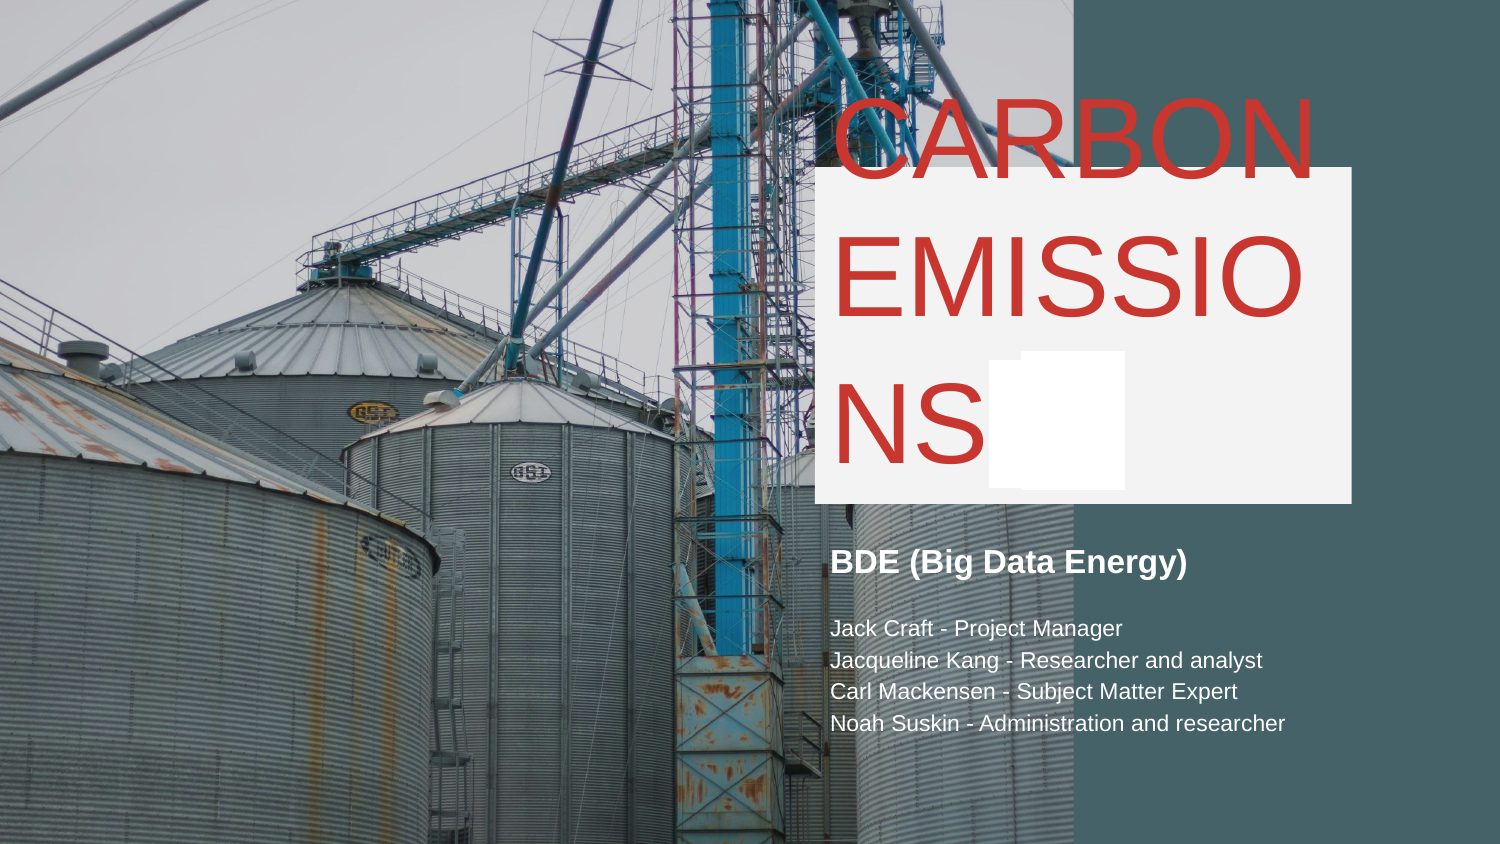

# CARBON
EMISSIONS

BDE (Big Data Energy)

Jack Craft - Project Manager
Jacqueline Kang - Researcher and analyst
Carl Mackensen - Subject Matter Expert
Noah Suskin - Administration and researcher